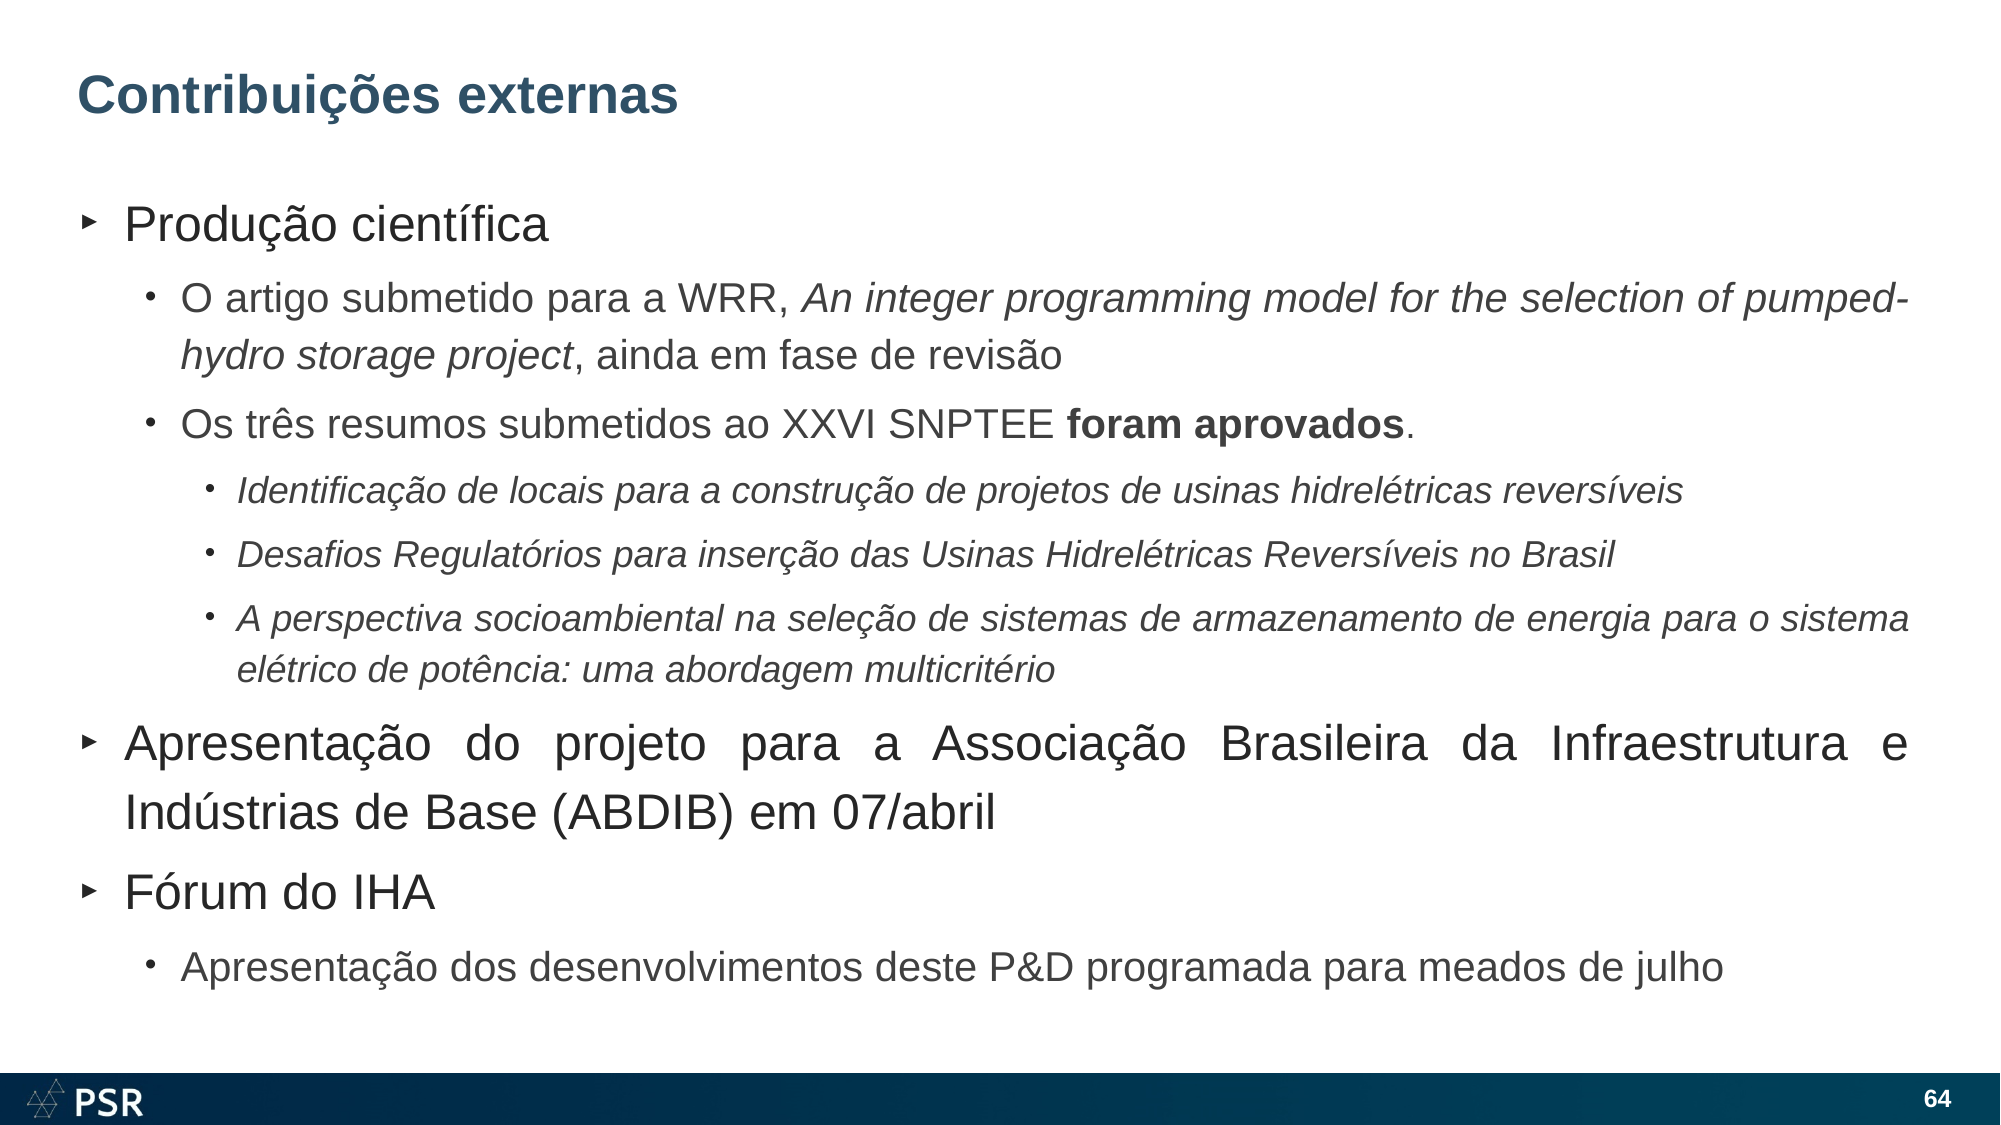

# Contribuições externas
Produção científica
O artigo submetido para a WRR, An integer programming model for the selection of pumped-hydro storage project, ainda em fase de revisão
Os três resumos submetidos ao XXVI SNPTEE foram aprovados.
Identificação de locais para a construção de projetos de usinas hidrelétricas reversíveis
Desafios Regulatórios para inserção das Usinas Hidrelétricas Reversíveis no Brasil
A perspectiva socioambiental na seleção de sistemas de armazenamento de energia para o sistema elétrico de potência: uma abordagem multicritério
Apresentação do projeto para a Associação Brasileira da Infraestrutura e Indústrias de Base (ABDIB) em 07/abril
Fórum do IHA
Apresentação dos desenvolvimentos deste P&D programada para meados de julho
64